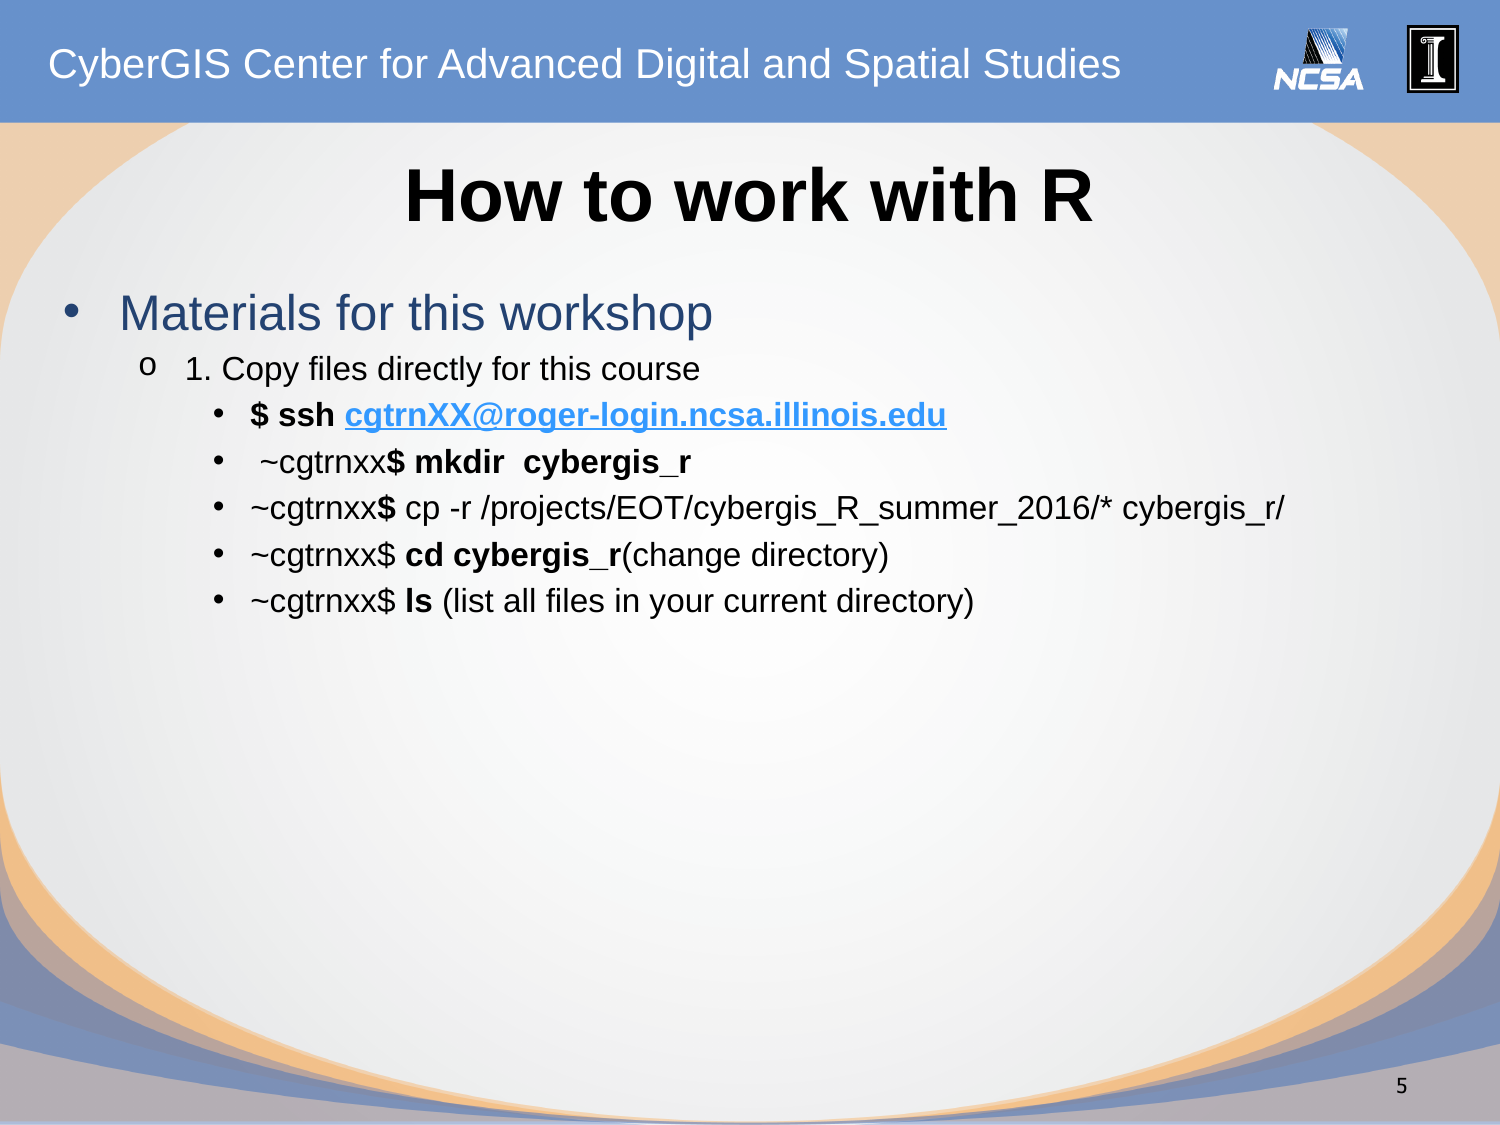

# How to work with R
Materials for this workshop
1. Copy files directly for this course
$ ssh cgtrnXX@roger-login.ncsa.illinois.edu
 ~cgtrnxx$ mkdir  cybergis_r
~cgtrnxx$ cp -r /projects/EOT/cybergis_R_summer_2016/* cybergis_r/
~cgtrnxx$ cd cybergis_r(change directory)
~cgtrnxx$ ls (list all files in your current directory)

5